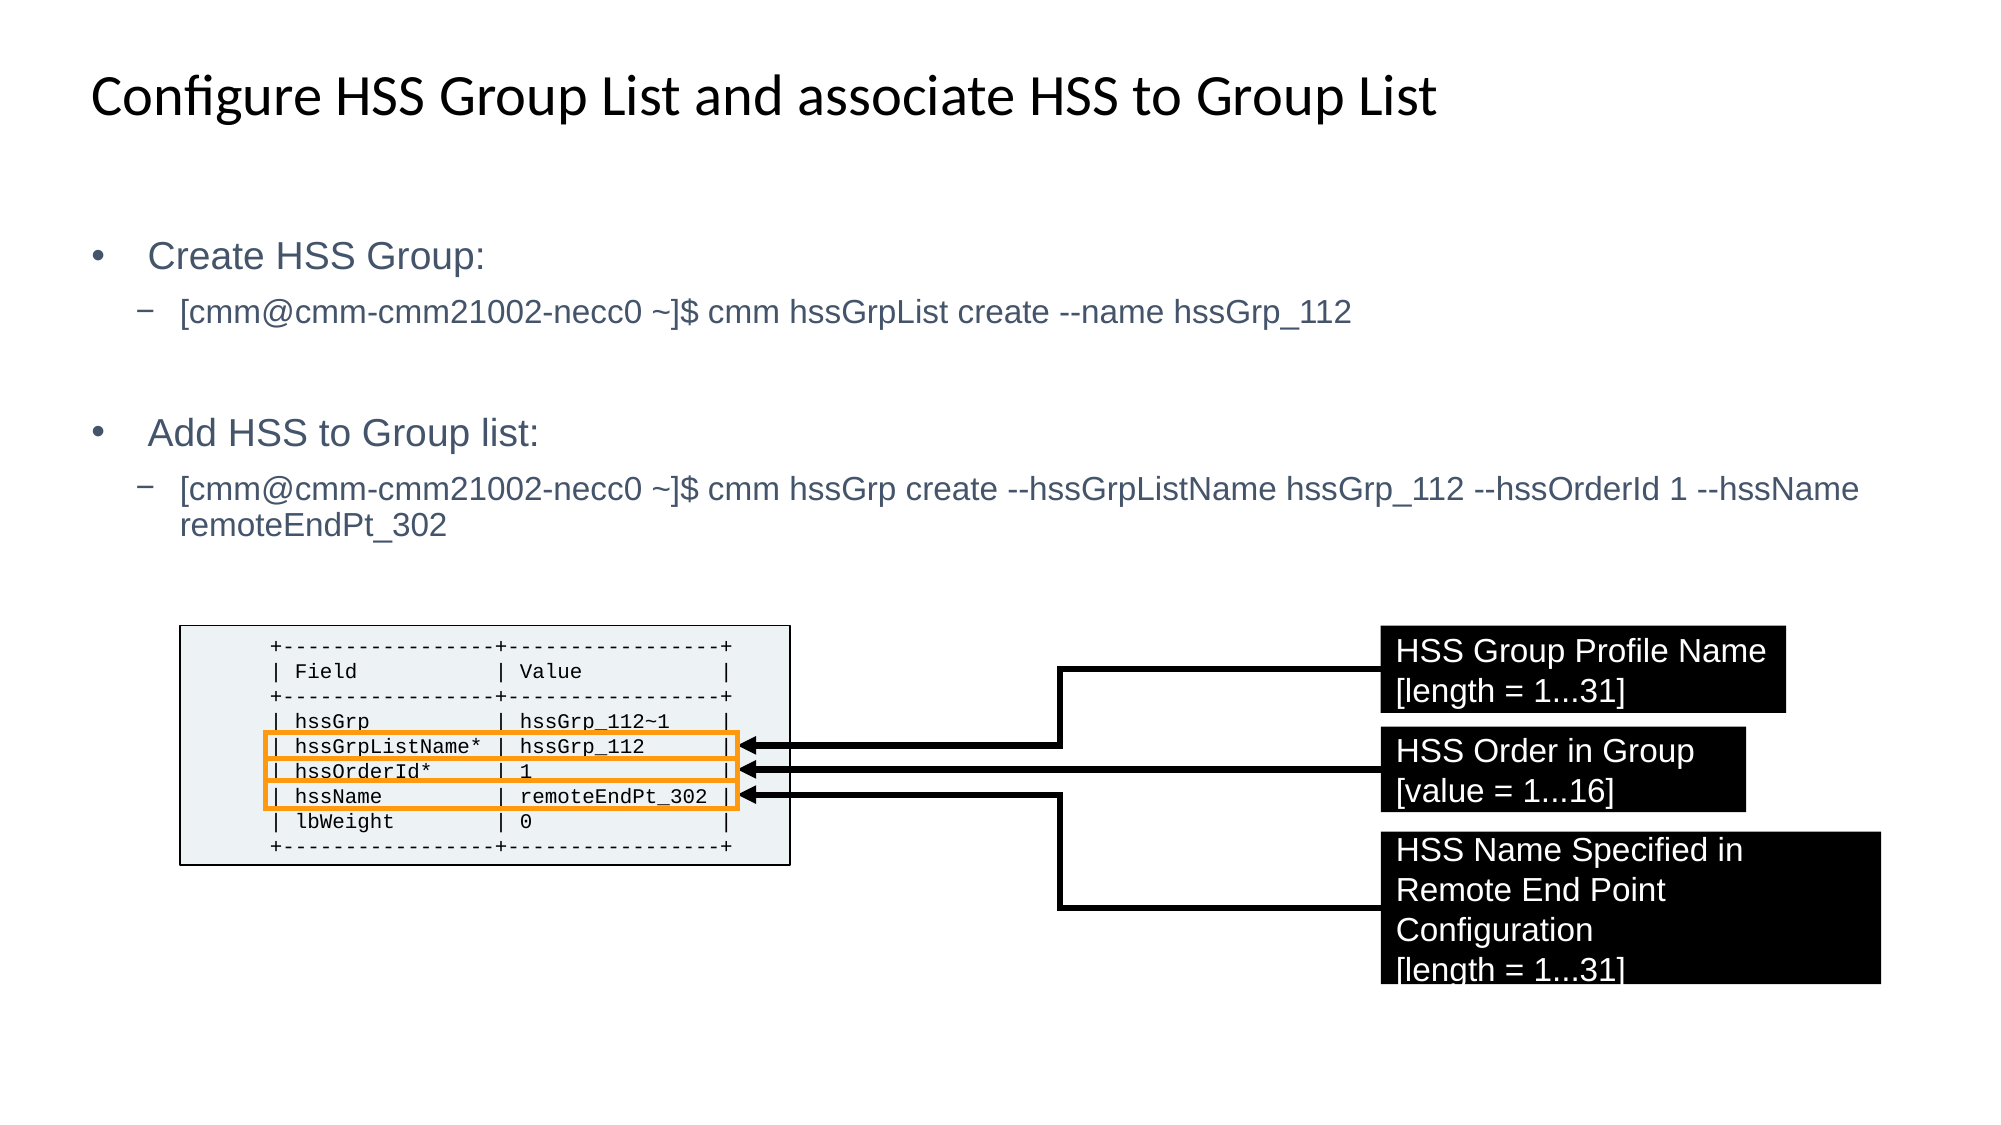

Slide excluded from Table of Contents
# Configure HSS Group List and associate HSS to Group List
Create HSS Group:
[cmm@cmm-cmm21002-necc0 ~]$ cmm hssGrpList create --name hssGrp_112

Add HSS to Group list:
[cmm@cmm-cmm21002-necc0 ~]$ cmm hssGrp create --hssGrpListName hssGrp_112 --hssOrderId 1 --hssName remoteEndPt_302

+-----------------+-----------------+
| Field           | Value           |
+-----------------+-----------------+
| hssGrp          | hssGrp_112~1    |
| hssGrpListName* | hssGrp_112      |
| hssOrderId*     | 1               |
| hssName         | remoteEndPt_302 |
| lbWeight        | 0               |
+-----------------+-----------------+
HSS Group Profile Name
[length = 1...31]
HSS Order in Group
[value = 1...16]

HSS Name Specified in Remote End Point Configuration
[length = 1...31]